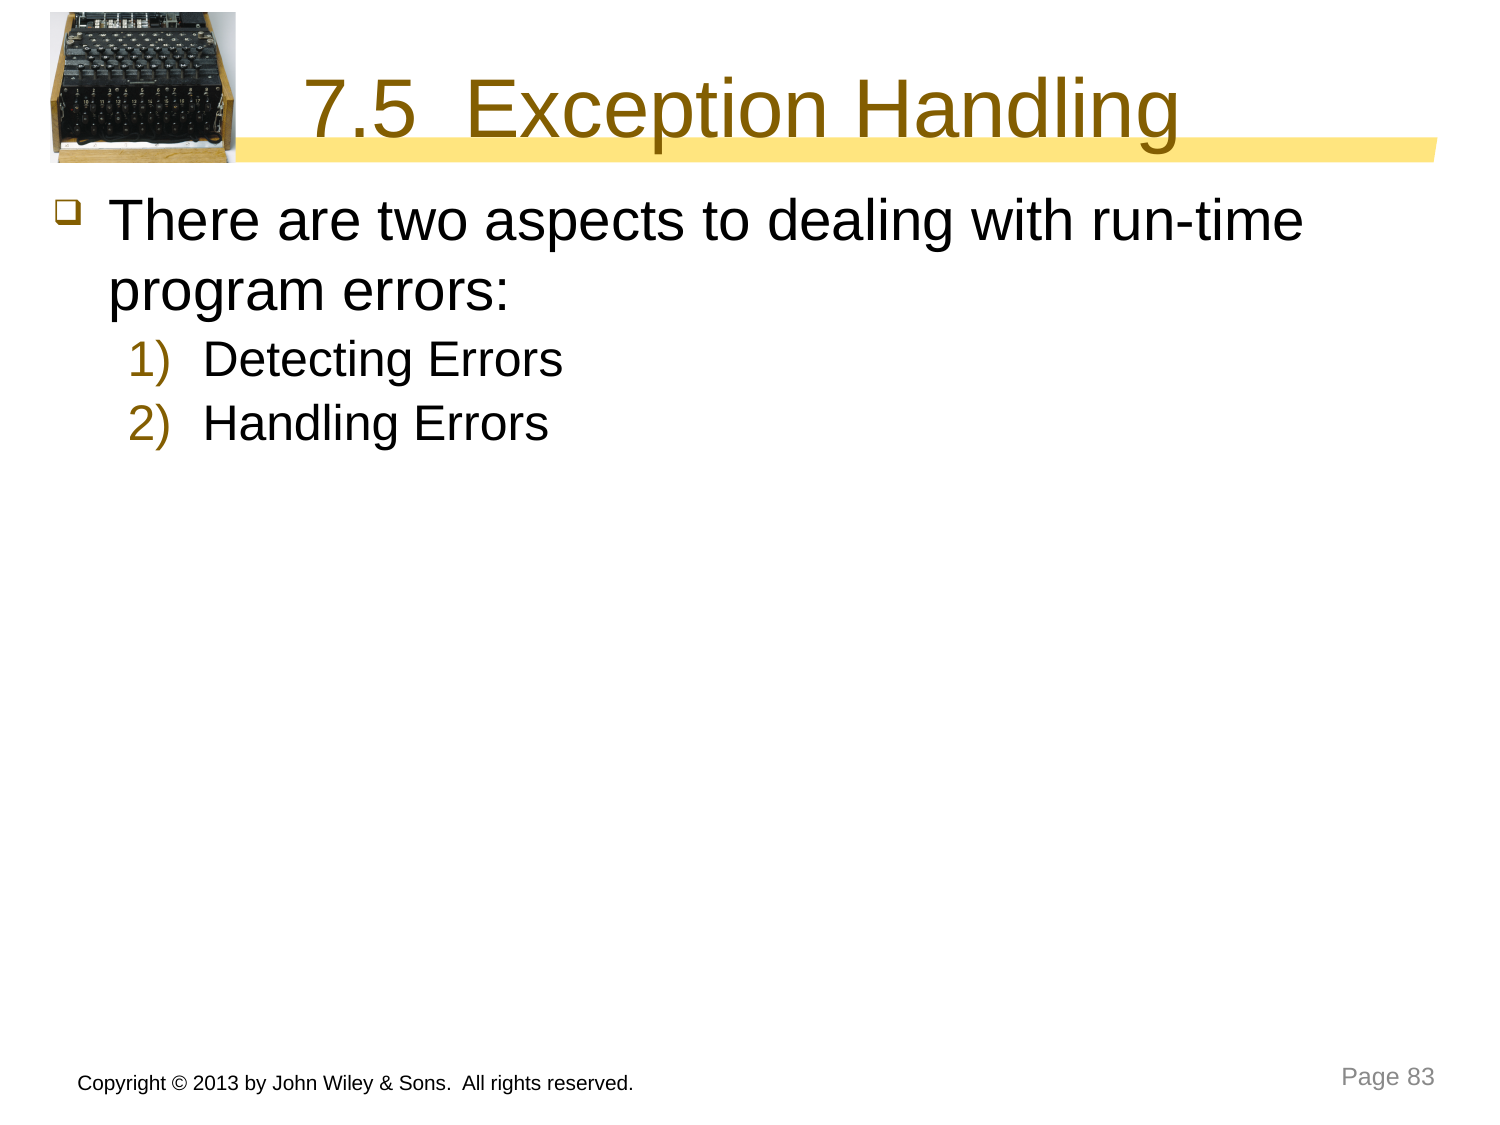

# 7.5  Exception Handling
There are two aspects to dealing with run-time program errors:
Detecting Errors
Handling Errors

Copyright © 2013 by John Wiley & Sons.  All rights reserved.
Page 83